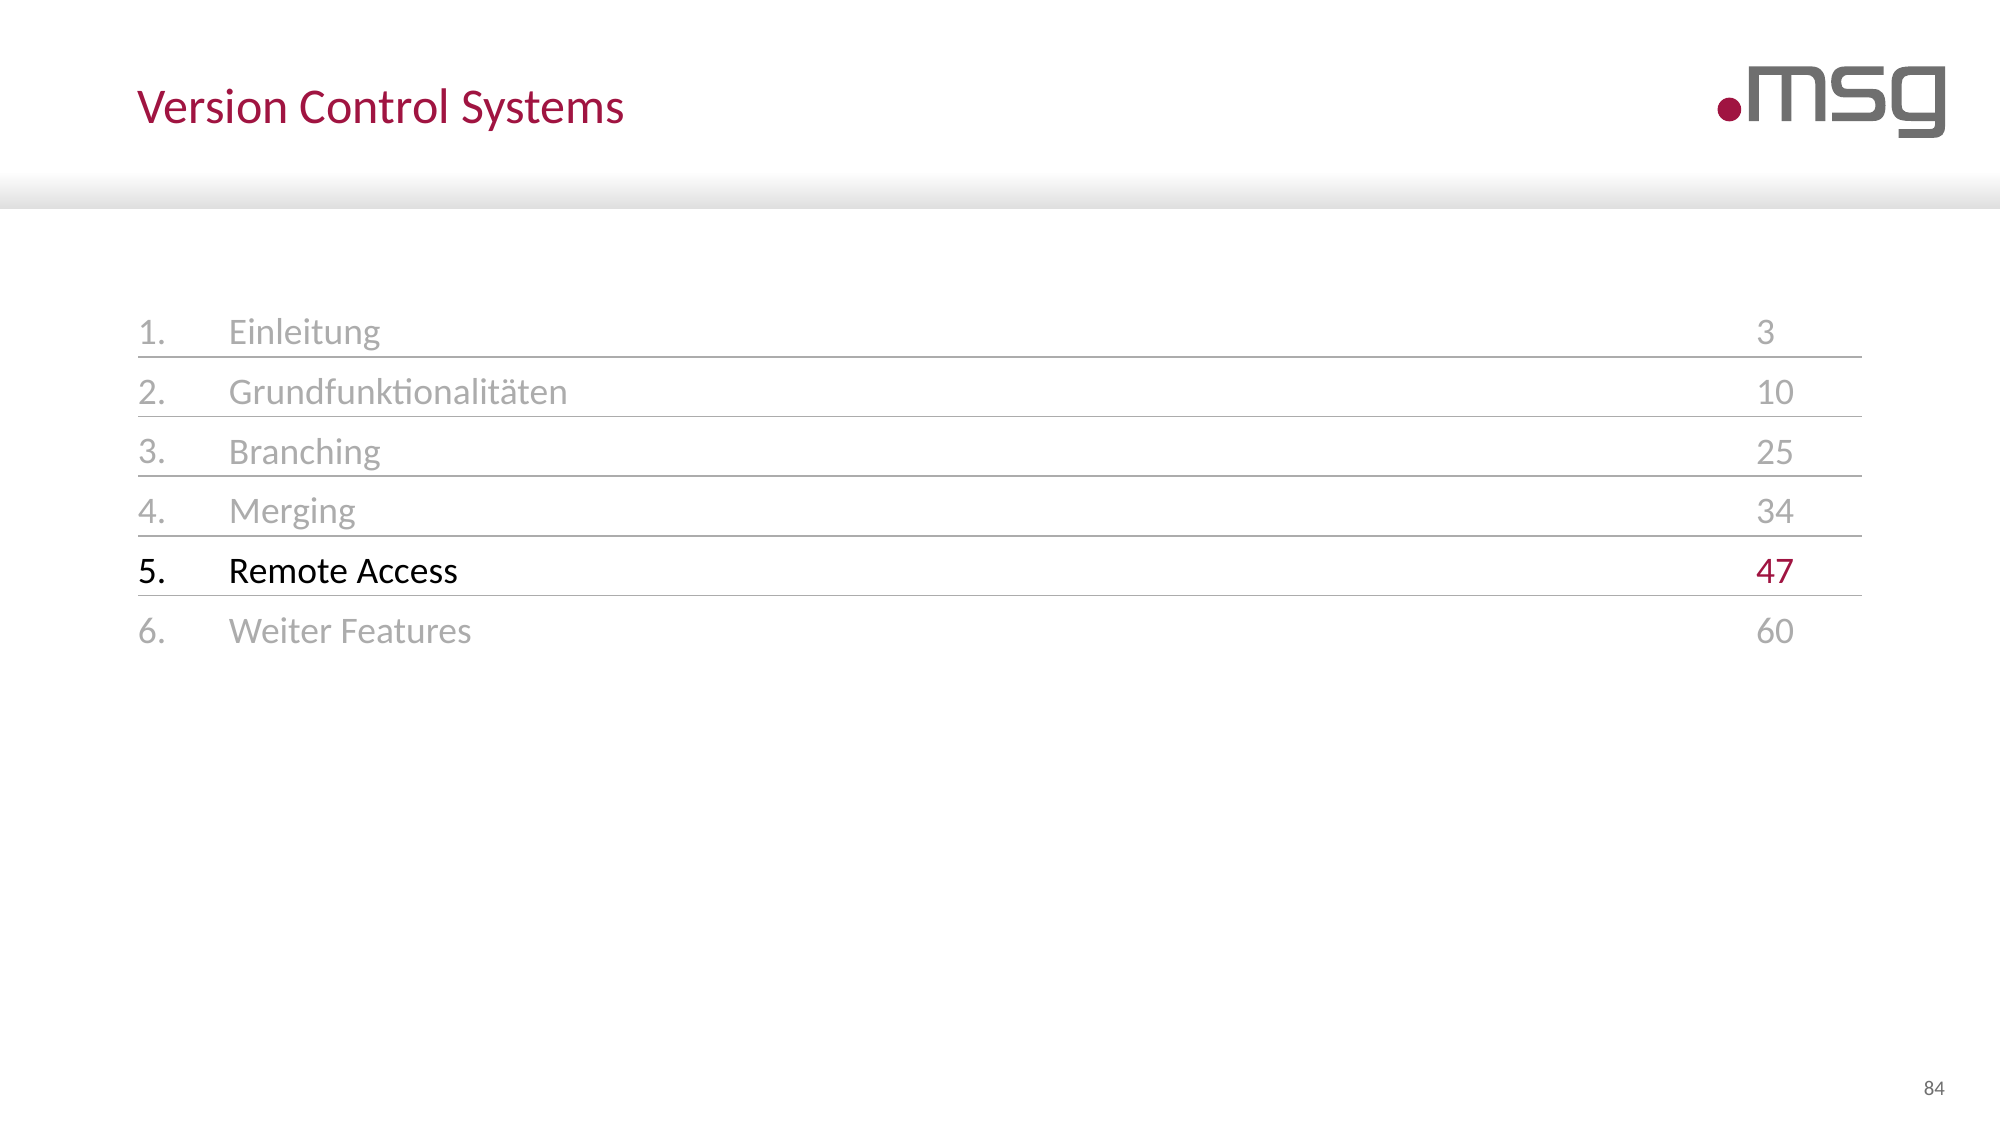

# Version Control Systems
1.
Einleitung
3
2.
Grundfunktionalitäten
10
3.
Branching
25
4.
Merging
34
5.
Remote Access
47
6.
Weiter Features
60
84